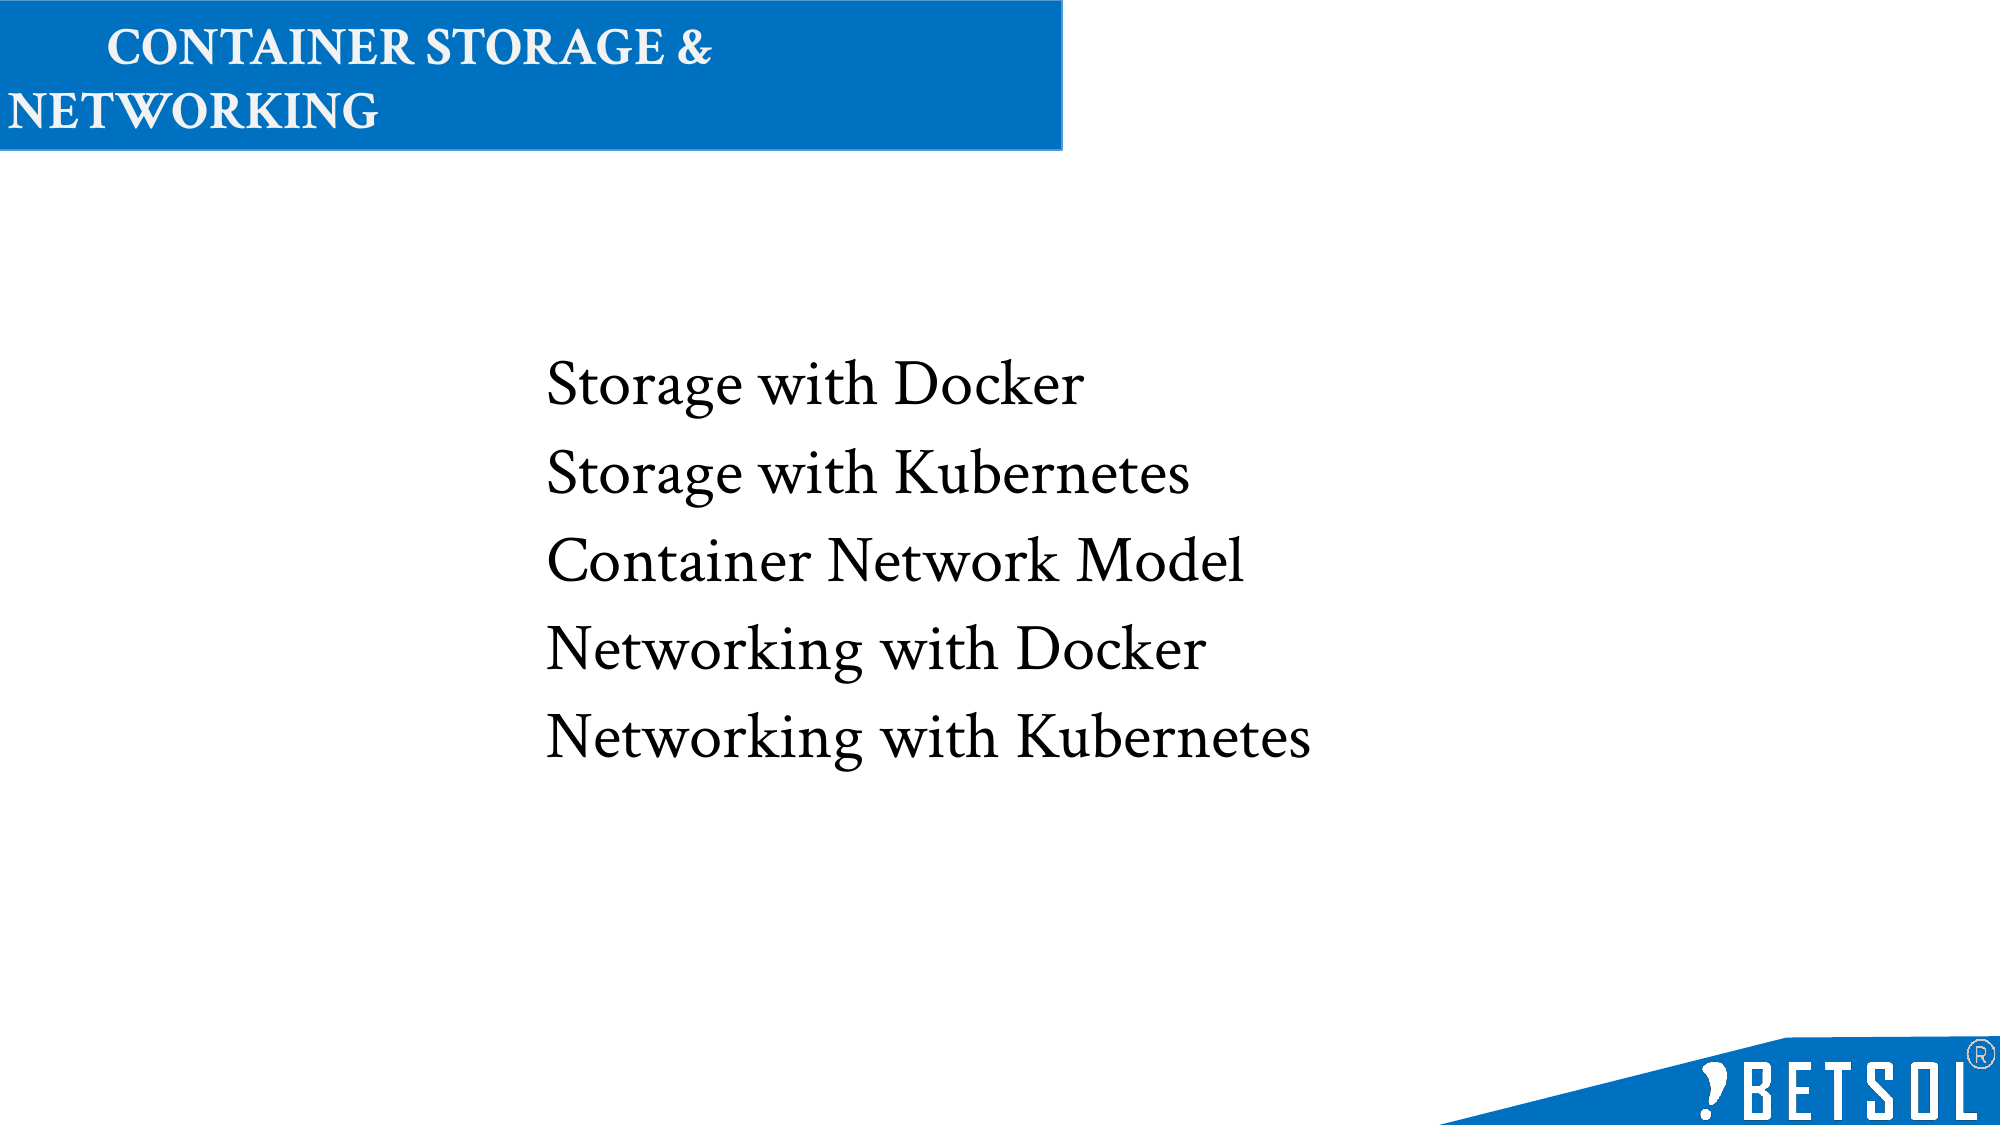

Container Storage & Networking

| Storage with Docker |
| --- |
| Storage with Kubernetes |
| Container Network Model |
| Networking with Docker |
| Networking with Kubernetes |